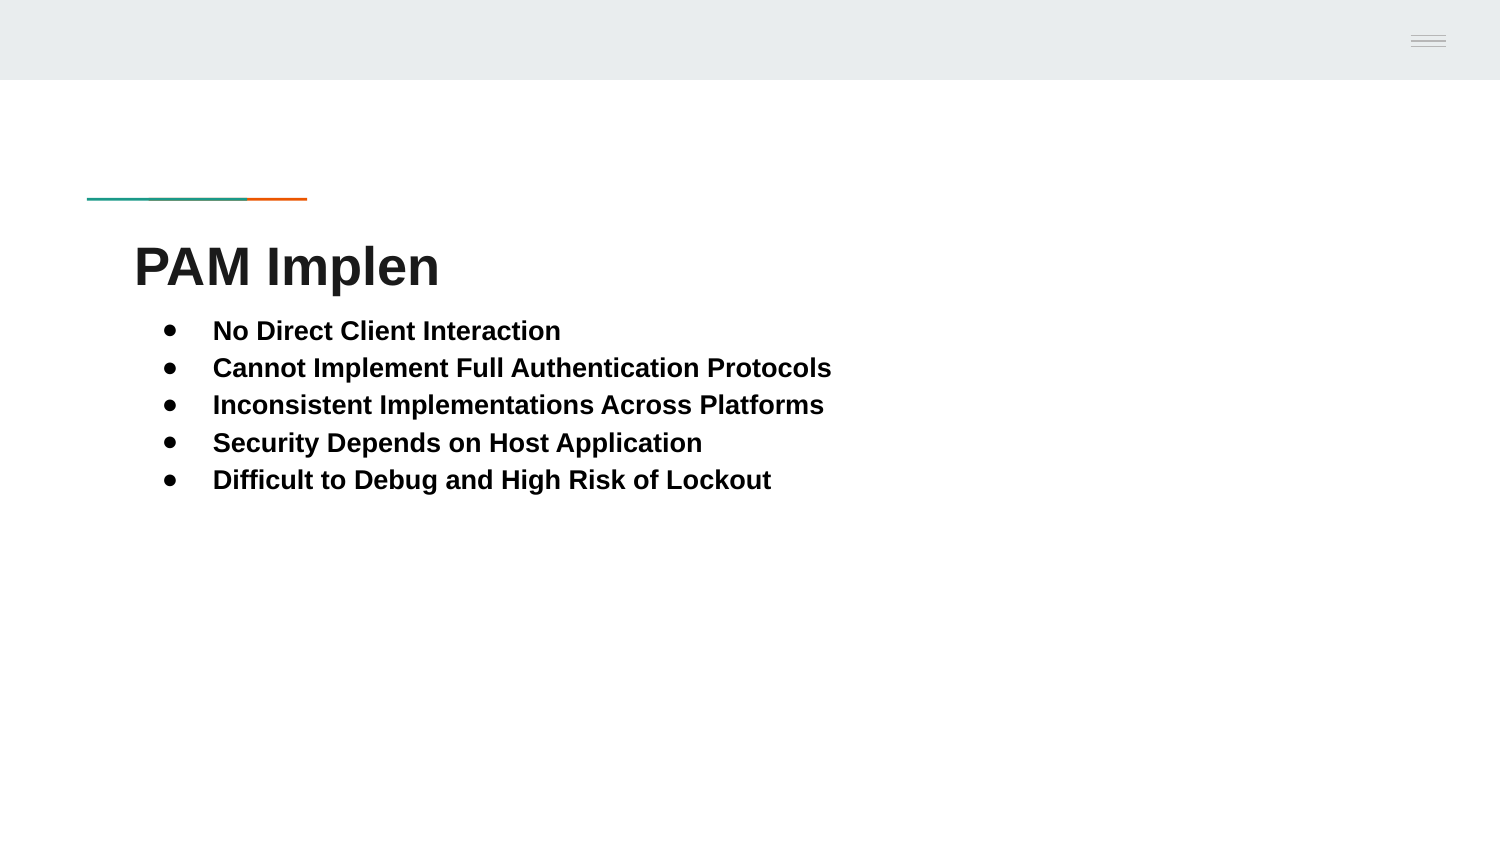

# PAM Implen
No Direct Client Interaction
Cannot Implement Full Authentication Protocols
Inconsistent Implementations Across Platforms
Security Depends on Host Application
Difficult to Debug and High Risk of Lockout